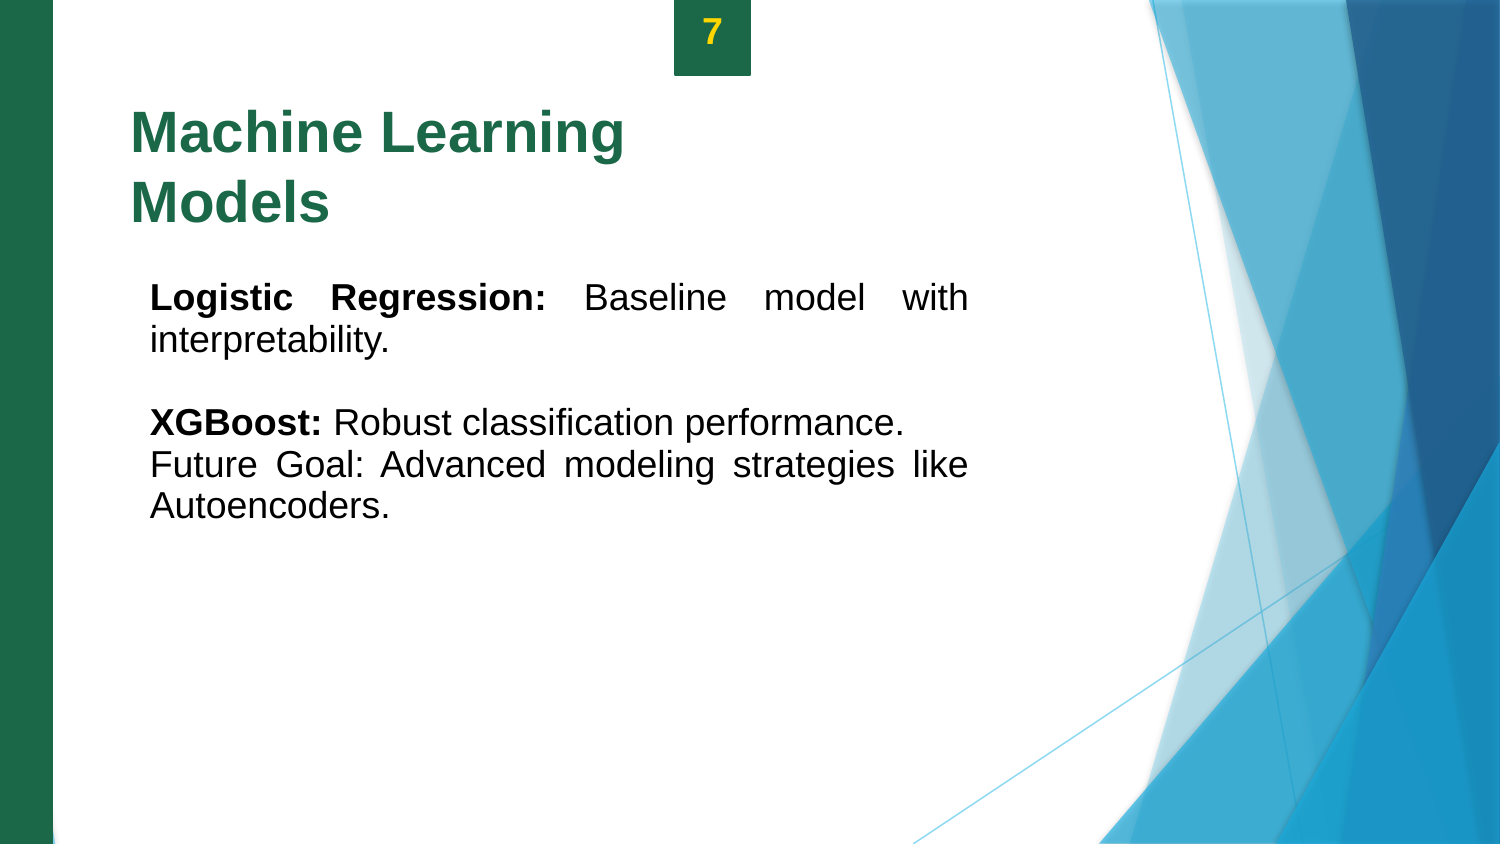

7
Machine Learning Models
Logistic Regression: Baseline model with interpretability.

XGBoost: Robust classification performance.
Future Goal: Advanced modeling strategies like Autoencoders.

Photo by Pexels